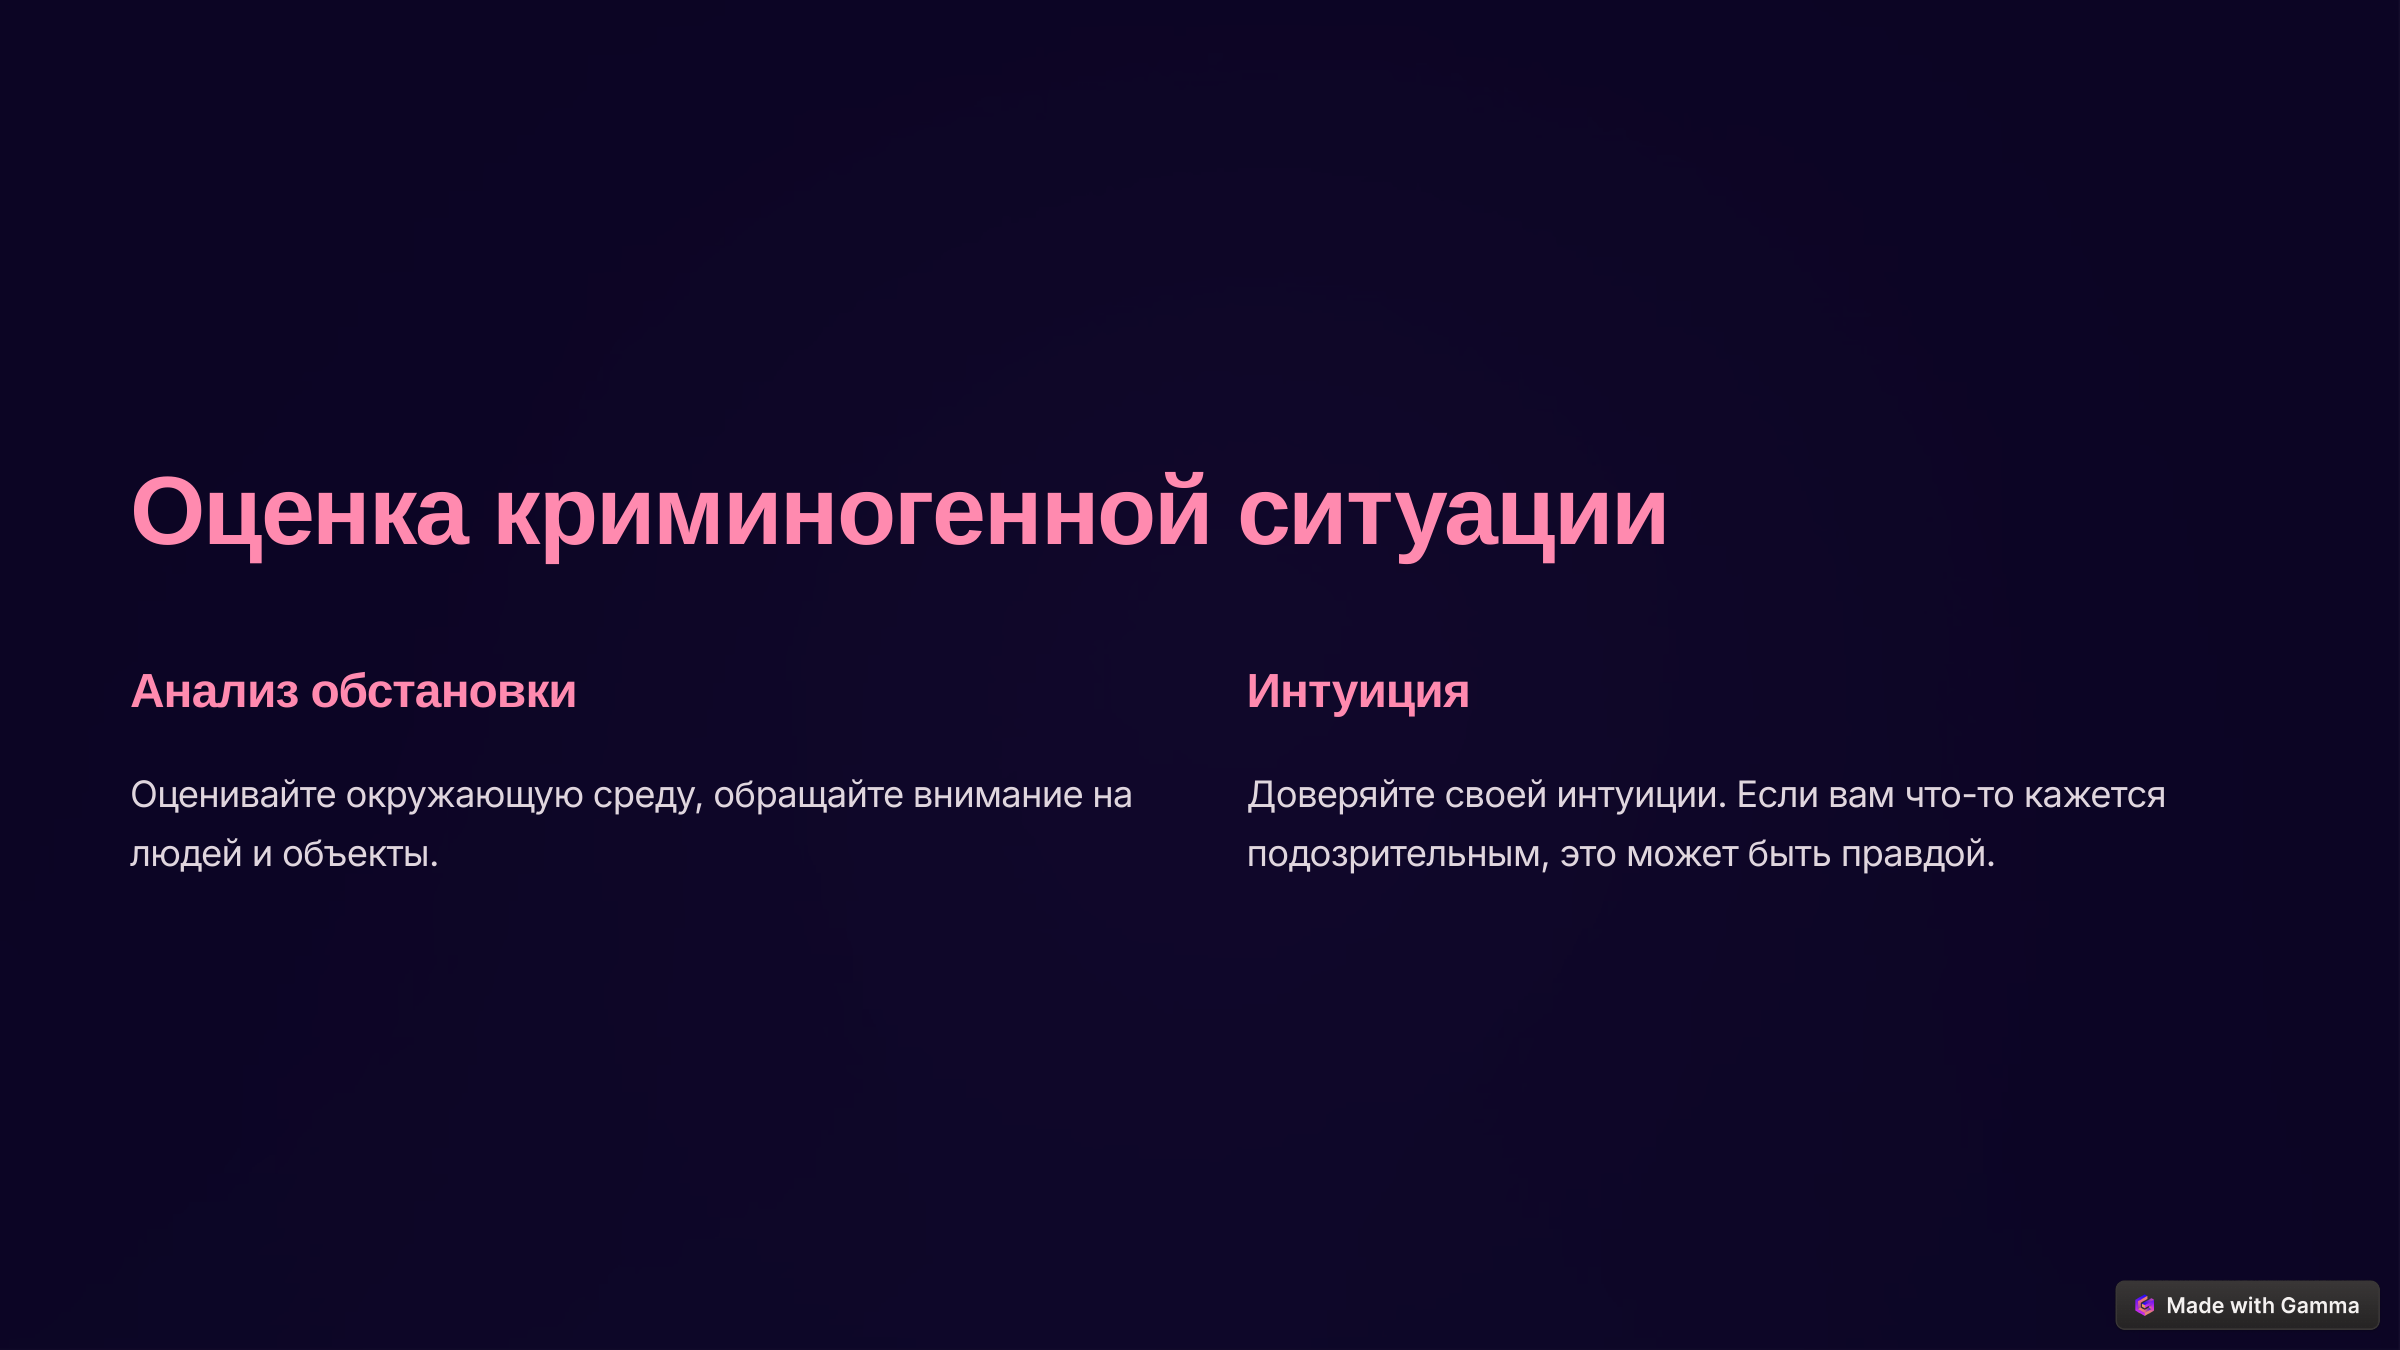

Оценка криминогенной ситуации
Анализ обстановки
Интуиция
Оценивайте окружающую среду, обращайте внимание на людей и объекты.
Доверяйте своей интуиции. Если вам что-то кажется подозрительным, это может быть правдой.